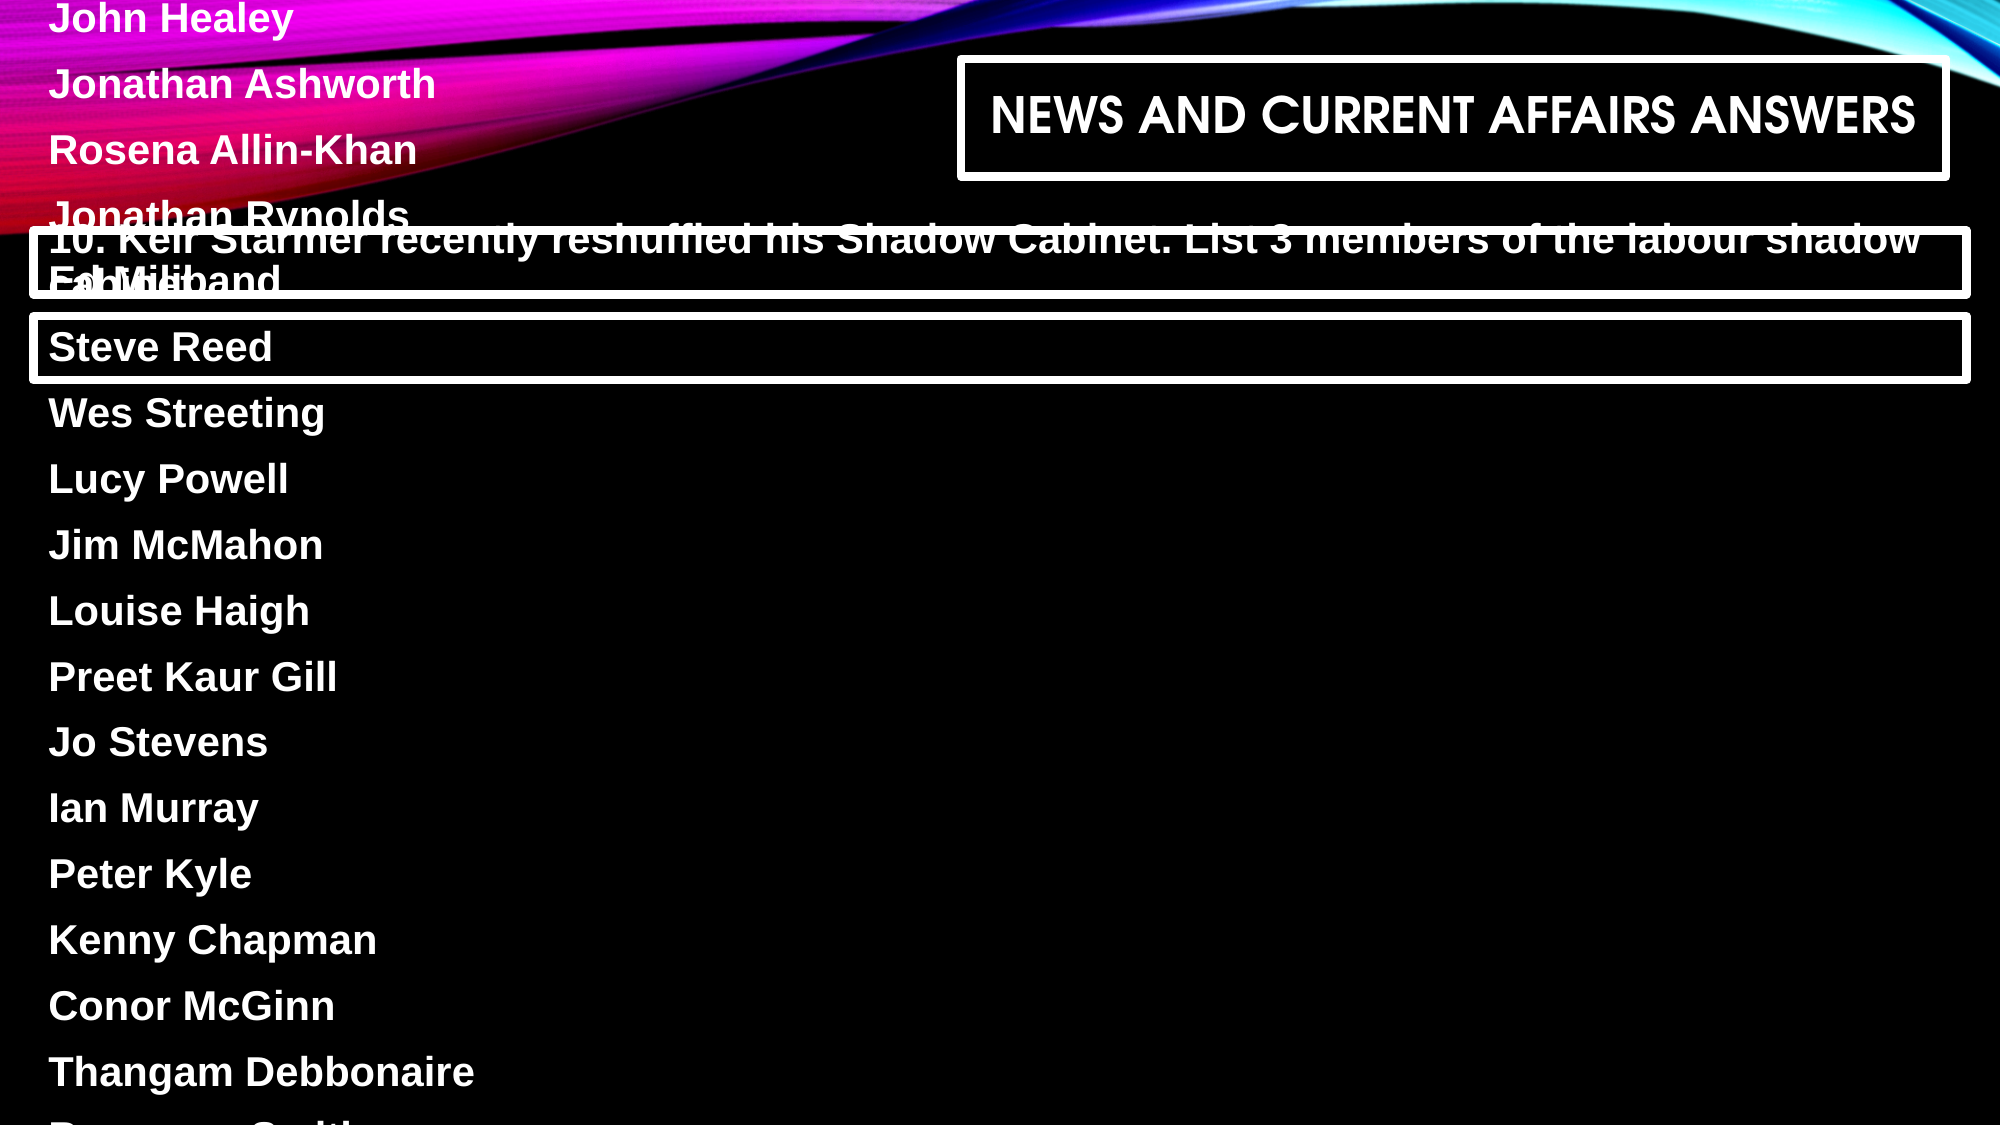

NEWS AND CURRENT AFFAIRS ANSWERS
10. Keir Starmer recently reshuffled his Shadow Cabinet. List 3 members of the labour shadow cabinet
10. Angela Raynor
Anneliese Dodds
Shabana Mahmood
Rachel Reeves
Pat McFadden
David Lammy
Yvette Cooper
Bridget Phillipson
Lisa Nandy
Nick Thomas-Symonds
John Healey
Jonathan Ashworth
Rosena Allin-Khan
Jonathan Rynolds
Ed Miliband
Steve Reed
Wes Streeting
Lucy Powell
Jim McMahon
Louise Haigh
Preet Kaur Gill
Jo Stevens
Ian Murray
Peter Kyle
Kenny Chapman
Conor McGinn
Thangam Debbonaire
Baroness Smith
Alan Campbell
Lord Kennedy
Emily Thornberry